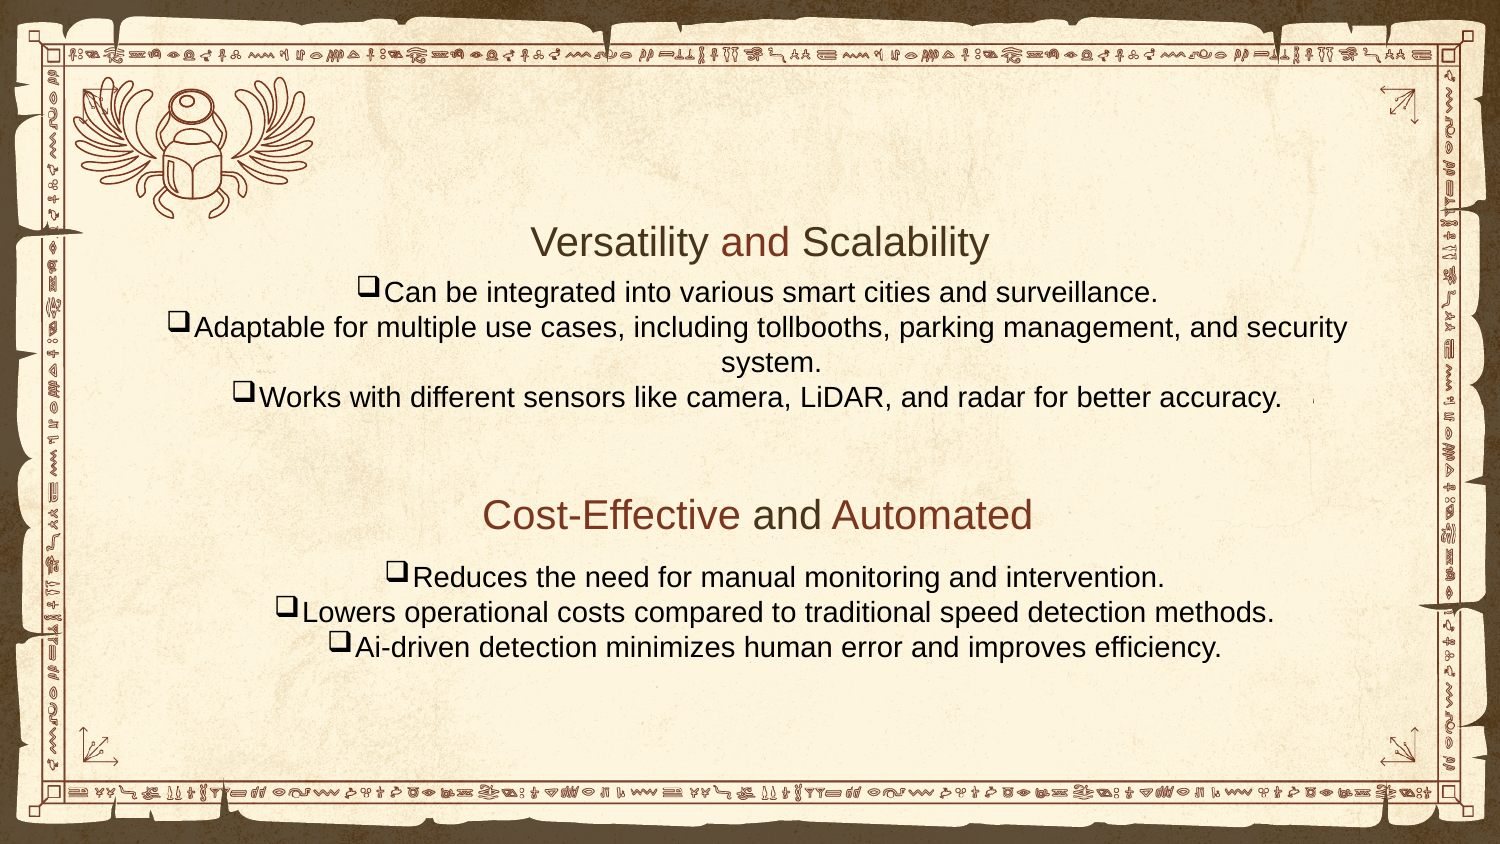

Versatility and Scalability
Can be integrated into various smart cities and surveillance.
Adaptable for multiple use cases, including tollbooths, parking management, and security system.
Works with different sensors like camera, LiDAR, and radar for better accuracy.
Cost-Effective and Automated
Reduces the need for manual monitoring and intervention.
Lowers operational costs compared to traditional speed detection methods.
Ai-driven detection minimizes human error and improves efficiency.